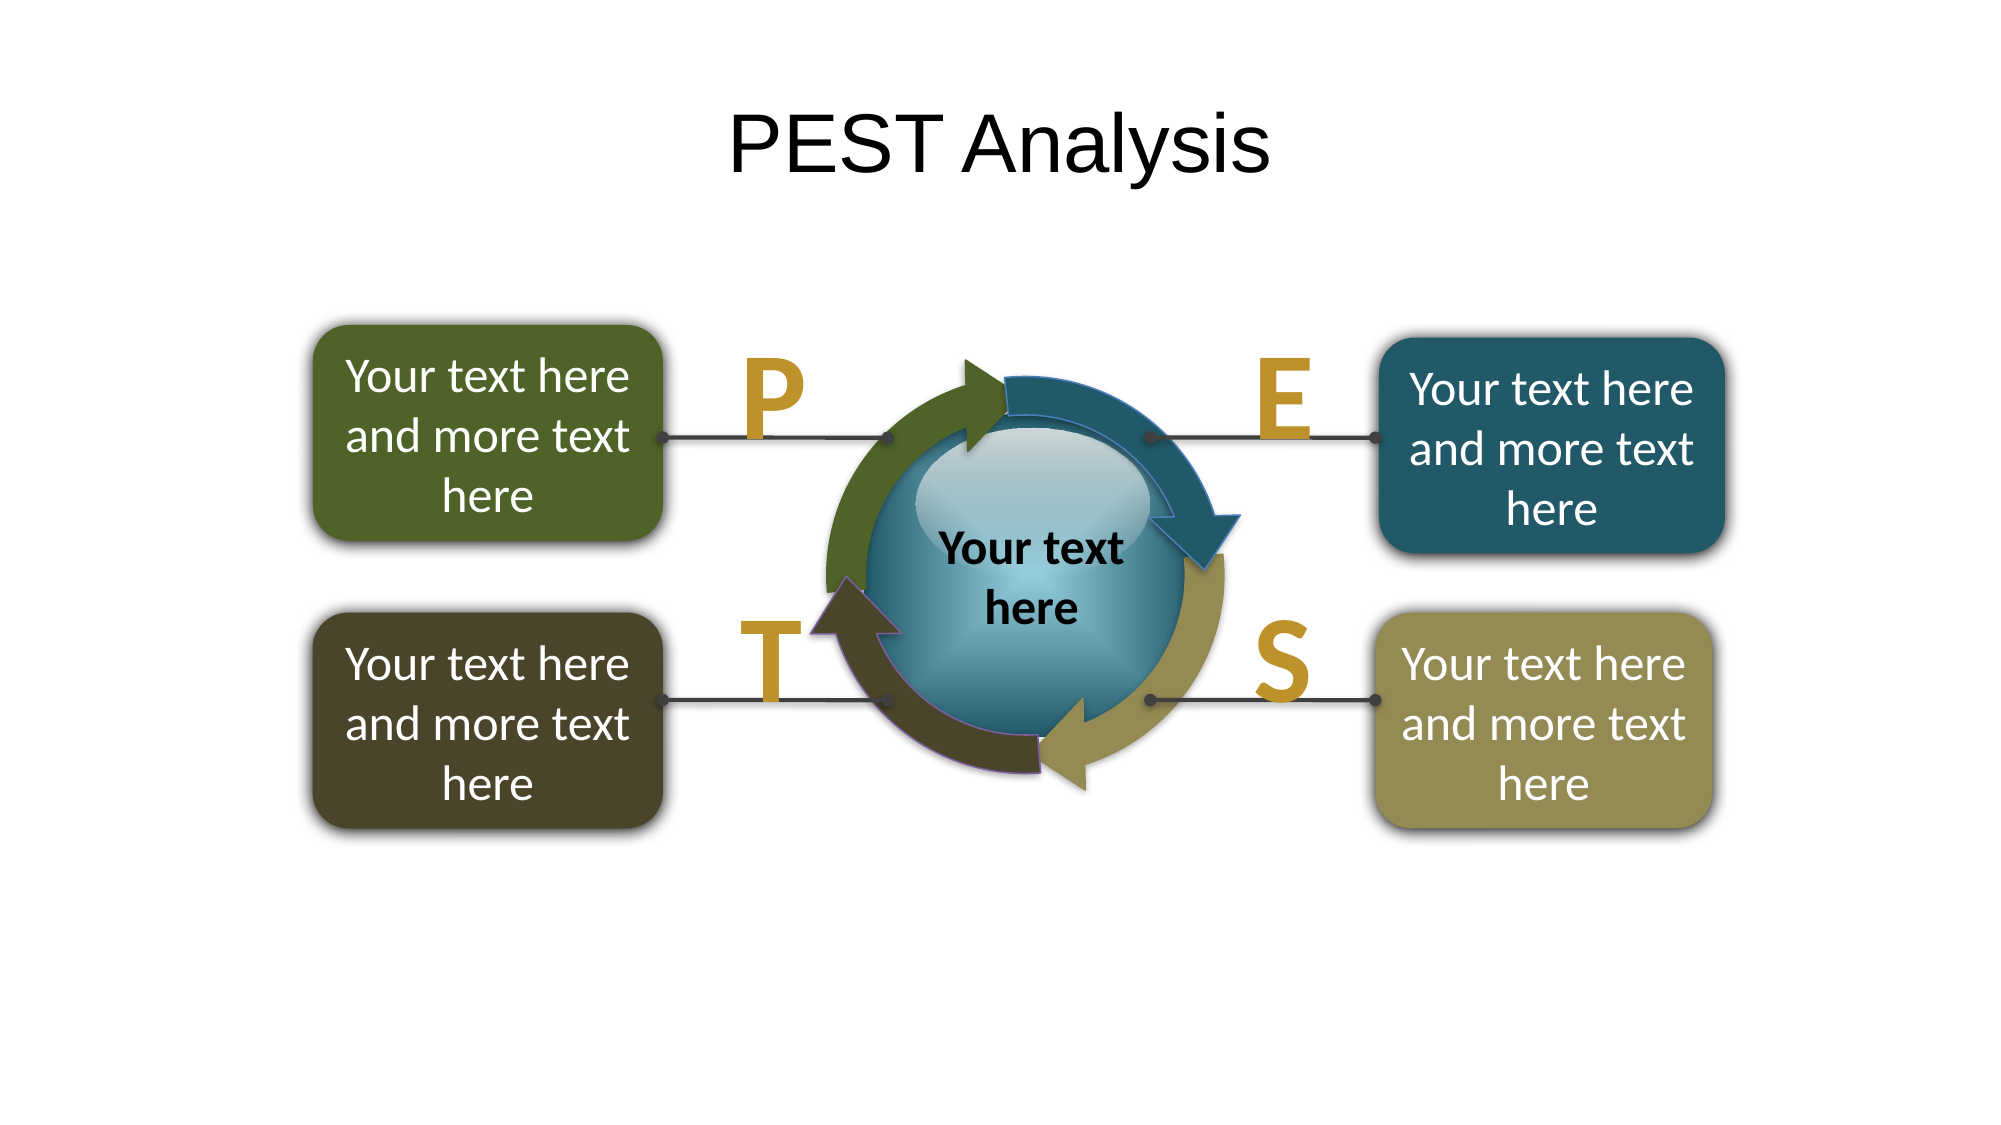

# PEST Analysis
P
E
Your text here and more text here
Your text here and more text here

Your text here
T
S
Your text here and more text here
Your text here and more text here